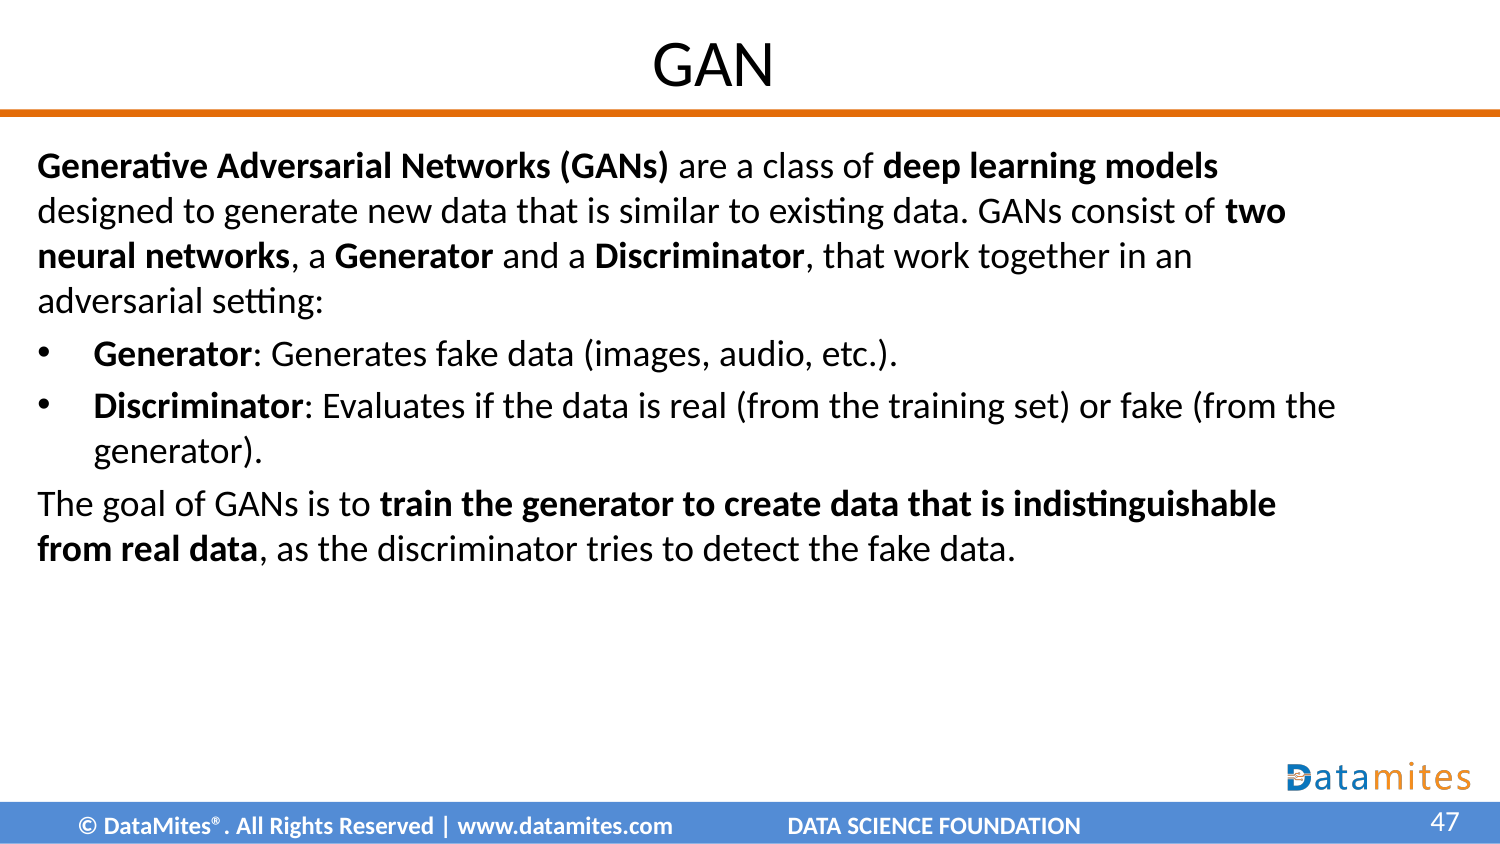

# GAN
Generative Adversarial Networks (GANs) are a class of deep learning models designed to generate new data that is similar to existing data. GANs consist of two neural networks, a Generator and a Discriminator, that work together in an adversarial setting:
Generator: Generates fake data (images, audio, etc.).
Discriminator: Evaluates if the data is real (from the training set) or fake (from the generator).
The goal of GANs is to train the generator to create data that is indistinguishable from real data, as the discriminator tries to detect the fake data.

47